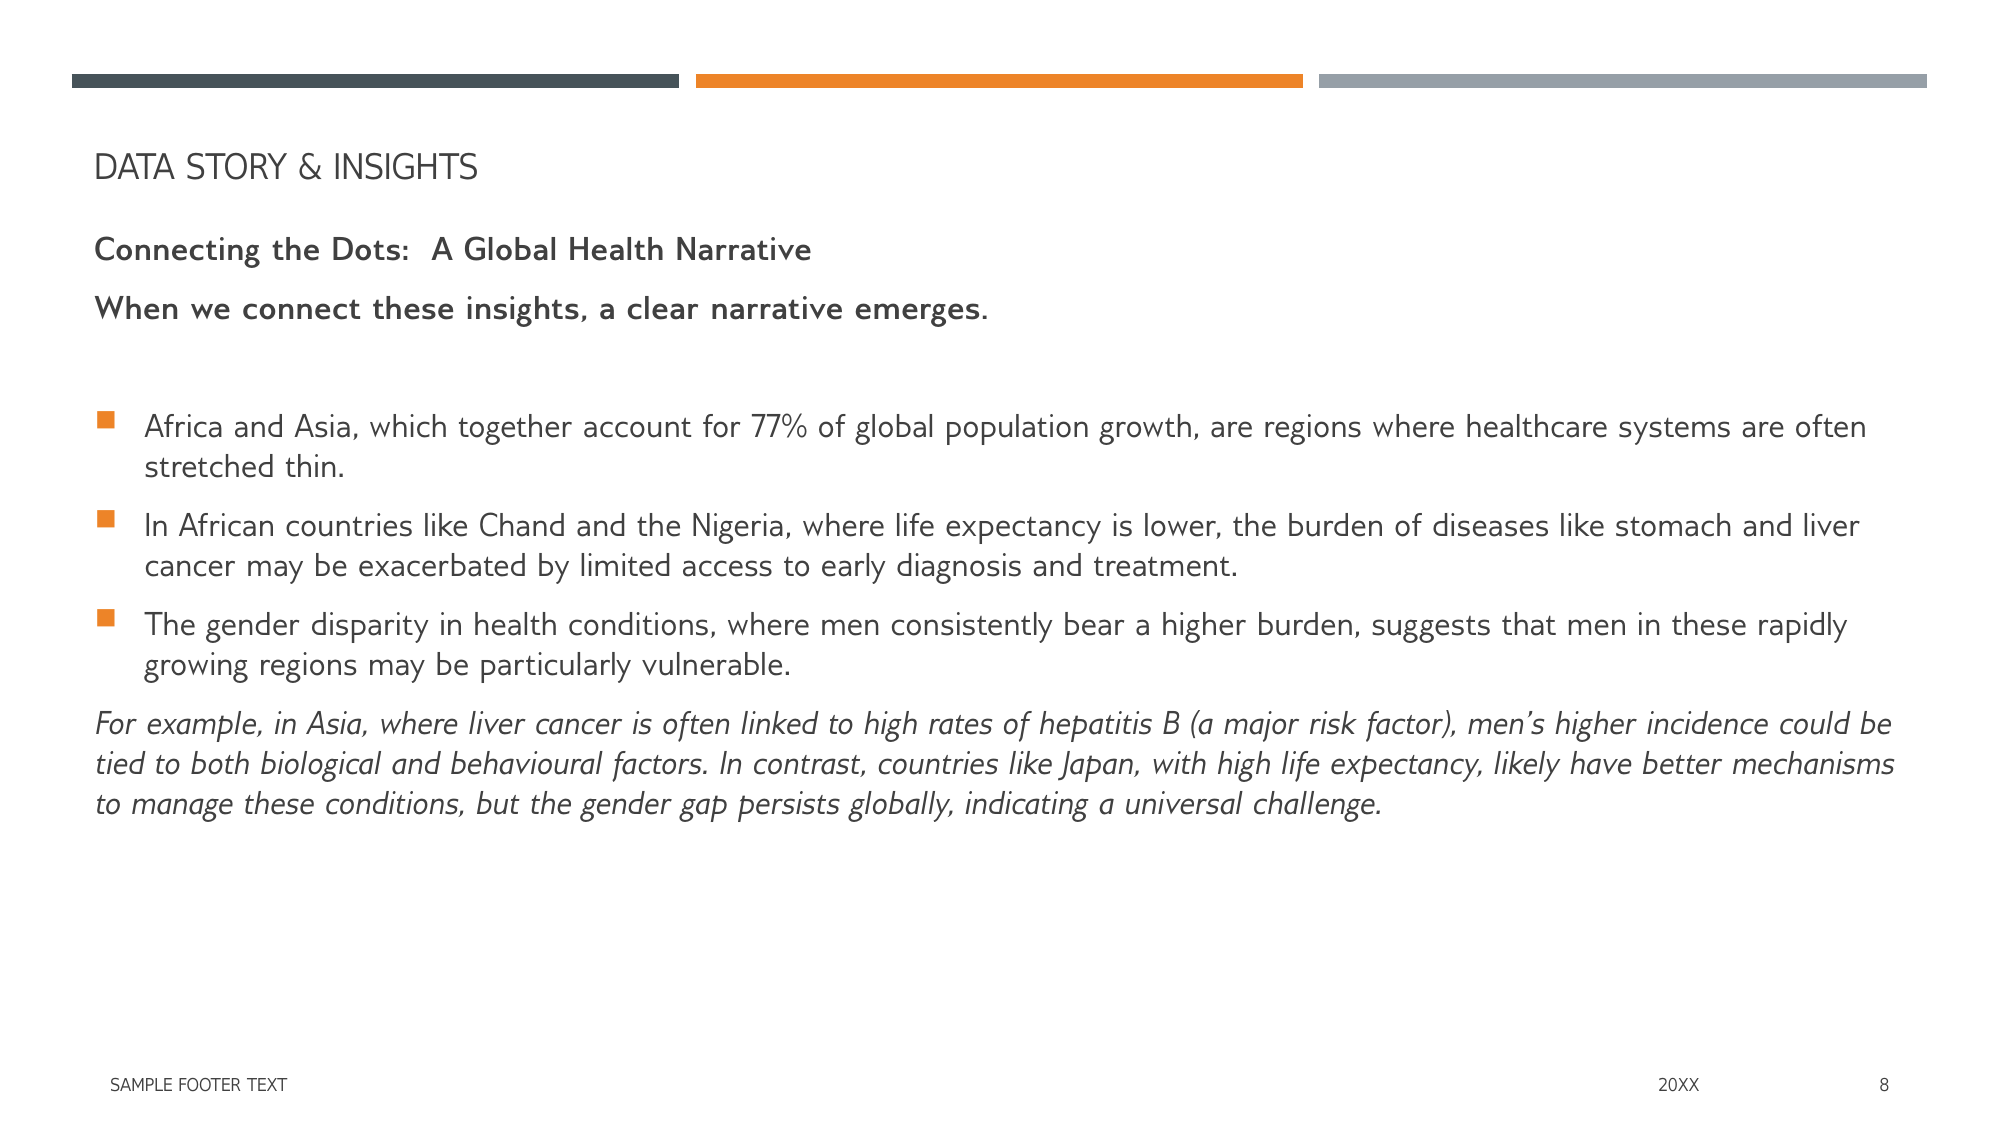

# Data story & INSIGHTS
Connecting the Dots:  A Global Health Narrative
When we connect these insights, a clear narrative emerges.

Africa and Asia, which together account for 77% of global population growth, are regions where healthcare systems are often stretched thin.
In African countries like Chand and the Nigeria, where life expectancy is lower, the burden of diseases like stomach and liver cancer may be exacerbated by limited access to early diagnosis and treatment.
The gender disparity in health conditions, where men consistently bear a higher burden, suggests that men in these rapidly growing regions may be particularly vulnerable.
For example, in Asia, where liver cancer is often linked to high rates of hepatitis B (a major risk factor), men’s higher incidence could be tied to both biological and behavioural factors. In contrast, countries like Japan, with high life expectancy, likely have better mechanisms to manage these conditions, but the gender gap persists globally, indicating a universal challenge.

Sample Footer Text
20XX
8